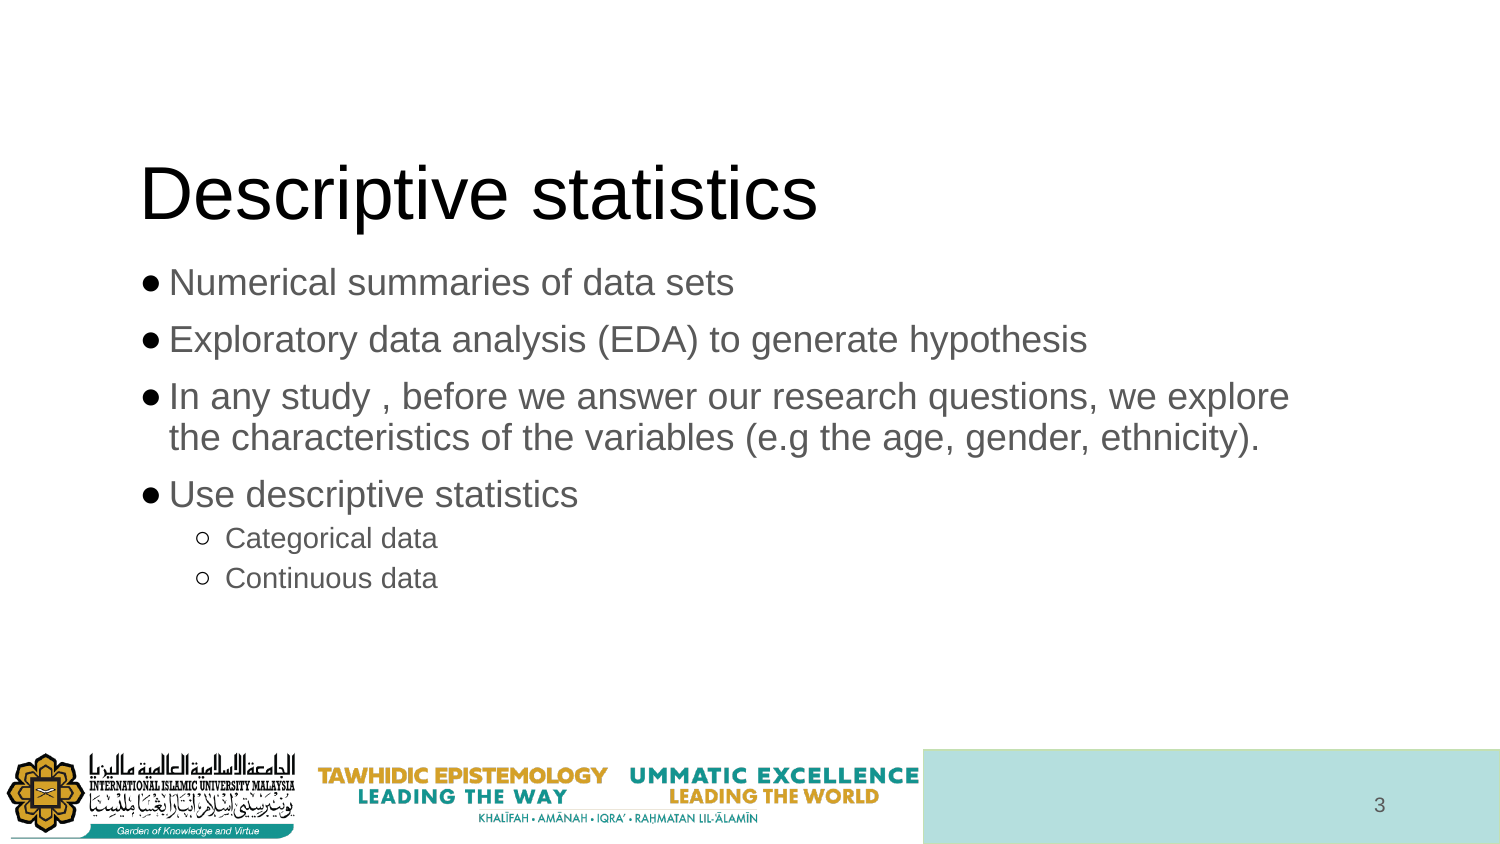

# Descriptive statistics
Numerical summaries of data sets
Exploratory data analysis (EDA) to generate hypothesis
In any study , before we answer our research questions, we explore the characteristics of the variables (e.g the age, gender, ethnicity).
Use descriptive statistics
Categorical data
Continuous data

3